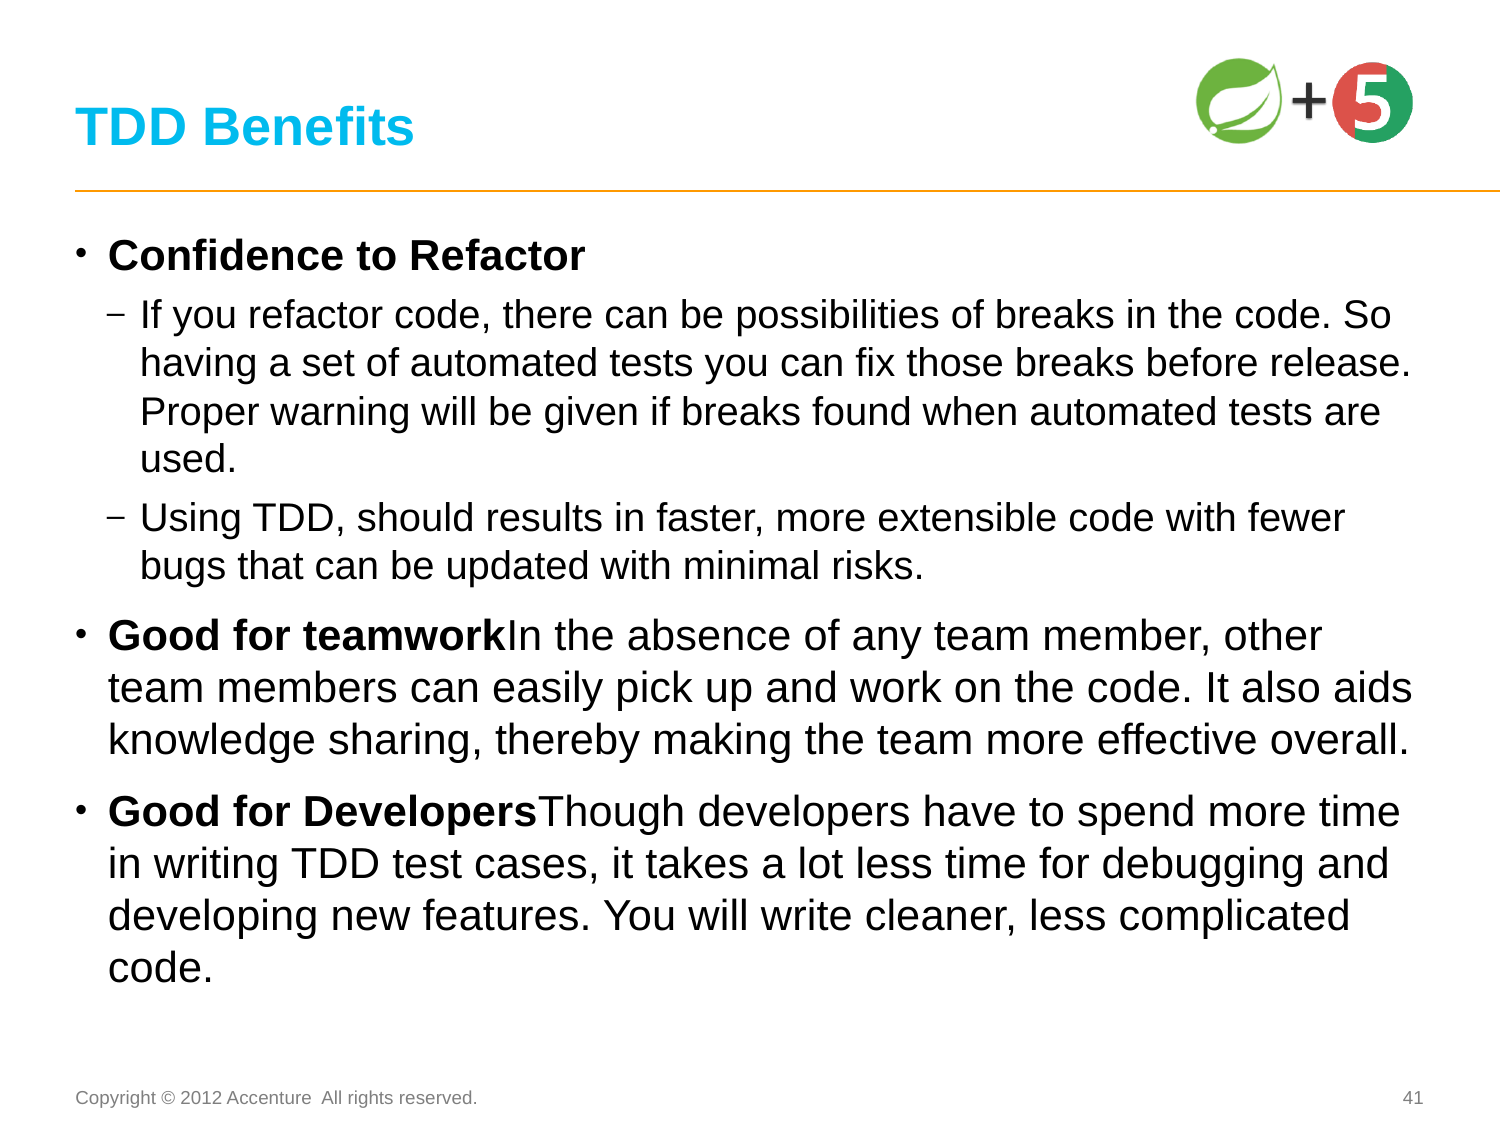

# TDD Benefits
Confidence to Refactor
If you refactor code, there can be possibilities of breaks in the code. So having a set of automated tests you can fix those breaks before release. Proper warning will be given if breaks found when automated tests are used.
Using TDD, should results in faster, more extensible code with fewer bugs that can be updated with minimal risks.
Good for teamworkIn the absence of any team member, other team members can easily pick up and work on the code. It also aids knowledge sharing, thereby making the team more effective overall.
Good for DevelopersThough developers have to spend more time in writing TDD test cases, it takes a lot less time for debugging and developing new features. You will write cleaner, less complicated code.